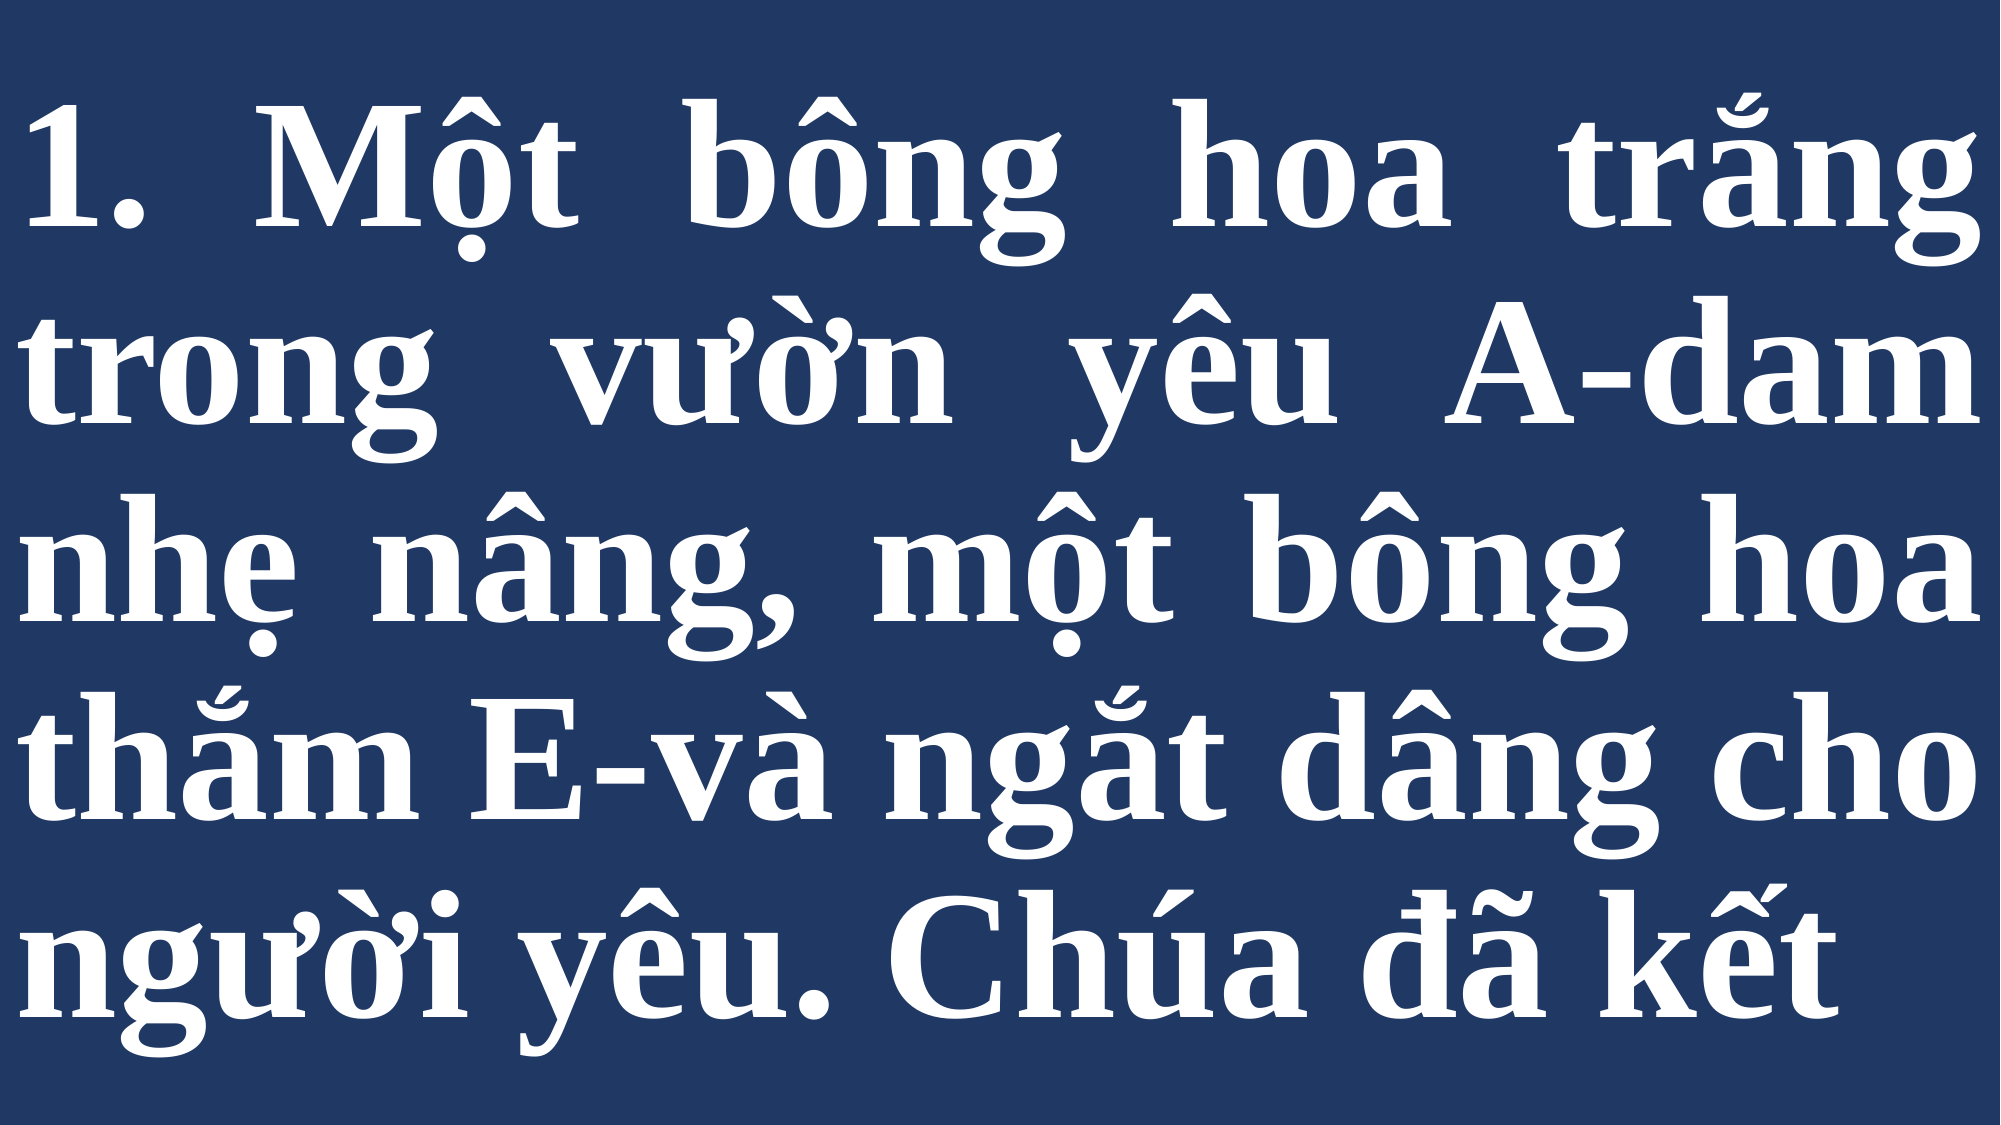

# 1. Một bông hoa trắng trong vườn yêu A-dam nhẹ nâng, một bông hoa thắm E-và ngắt dâng cho người yêu. Chúa đã kết